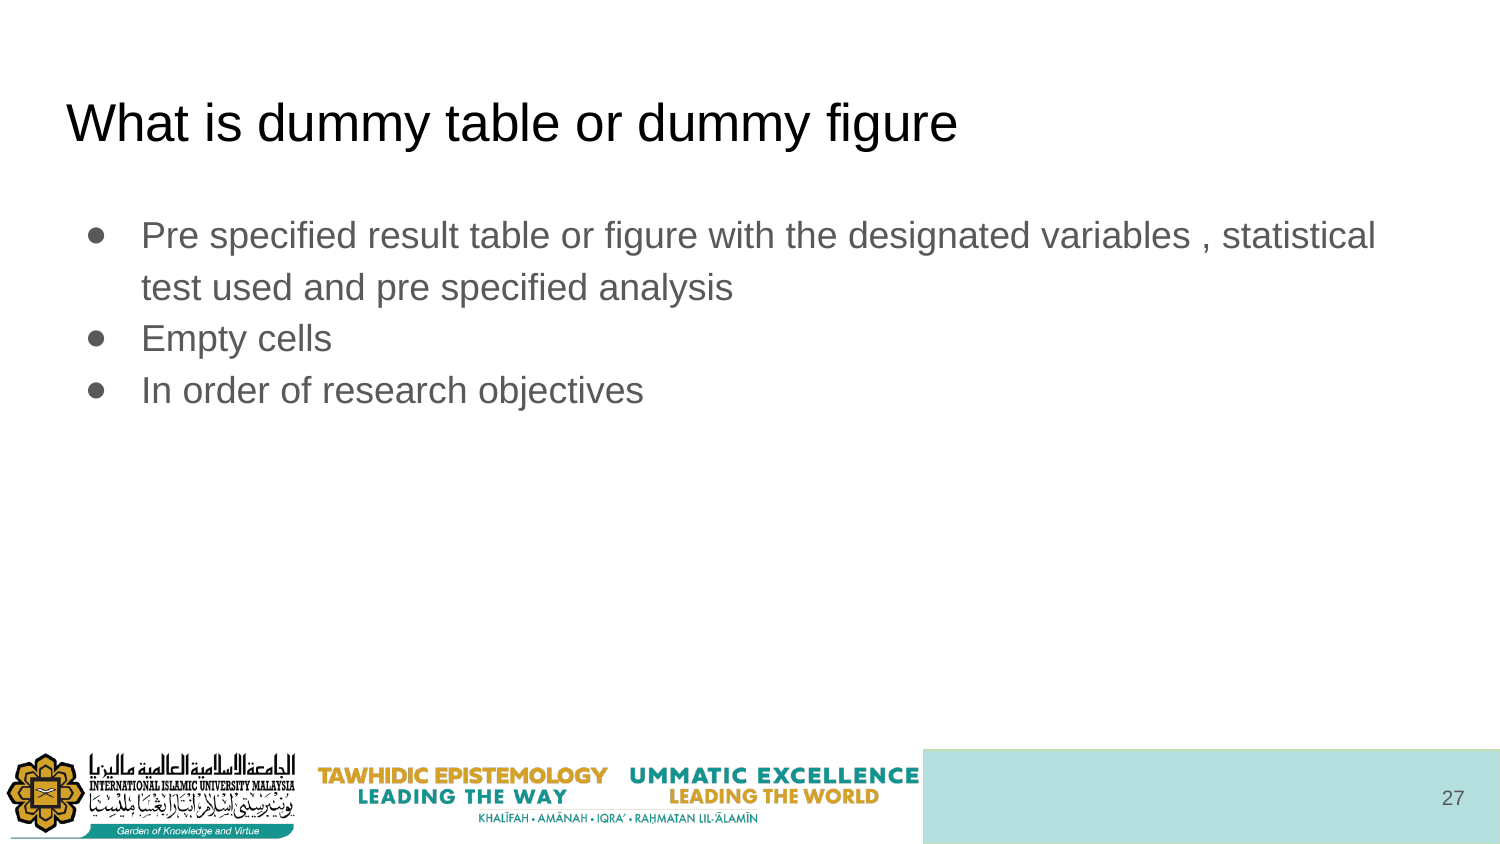

# What is dummy table or dummy figure
Pre specified result table or figure with the designated variables , statistical test used and pre specified analysis
Empty cells
In order of research objectives
27